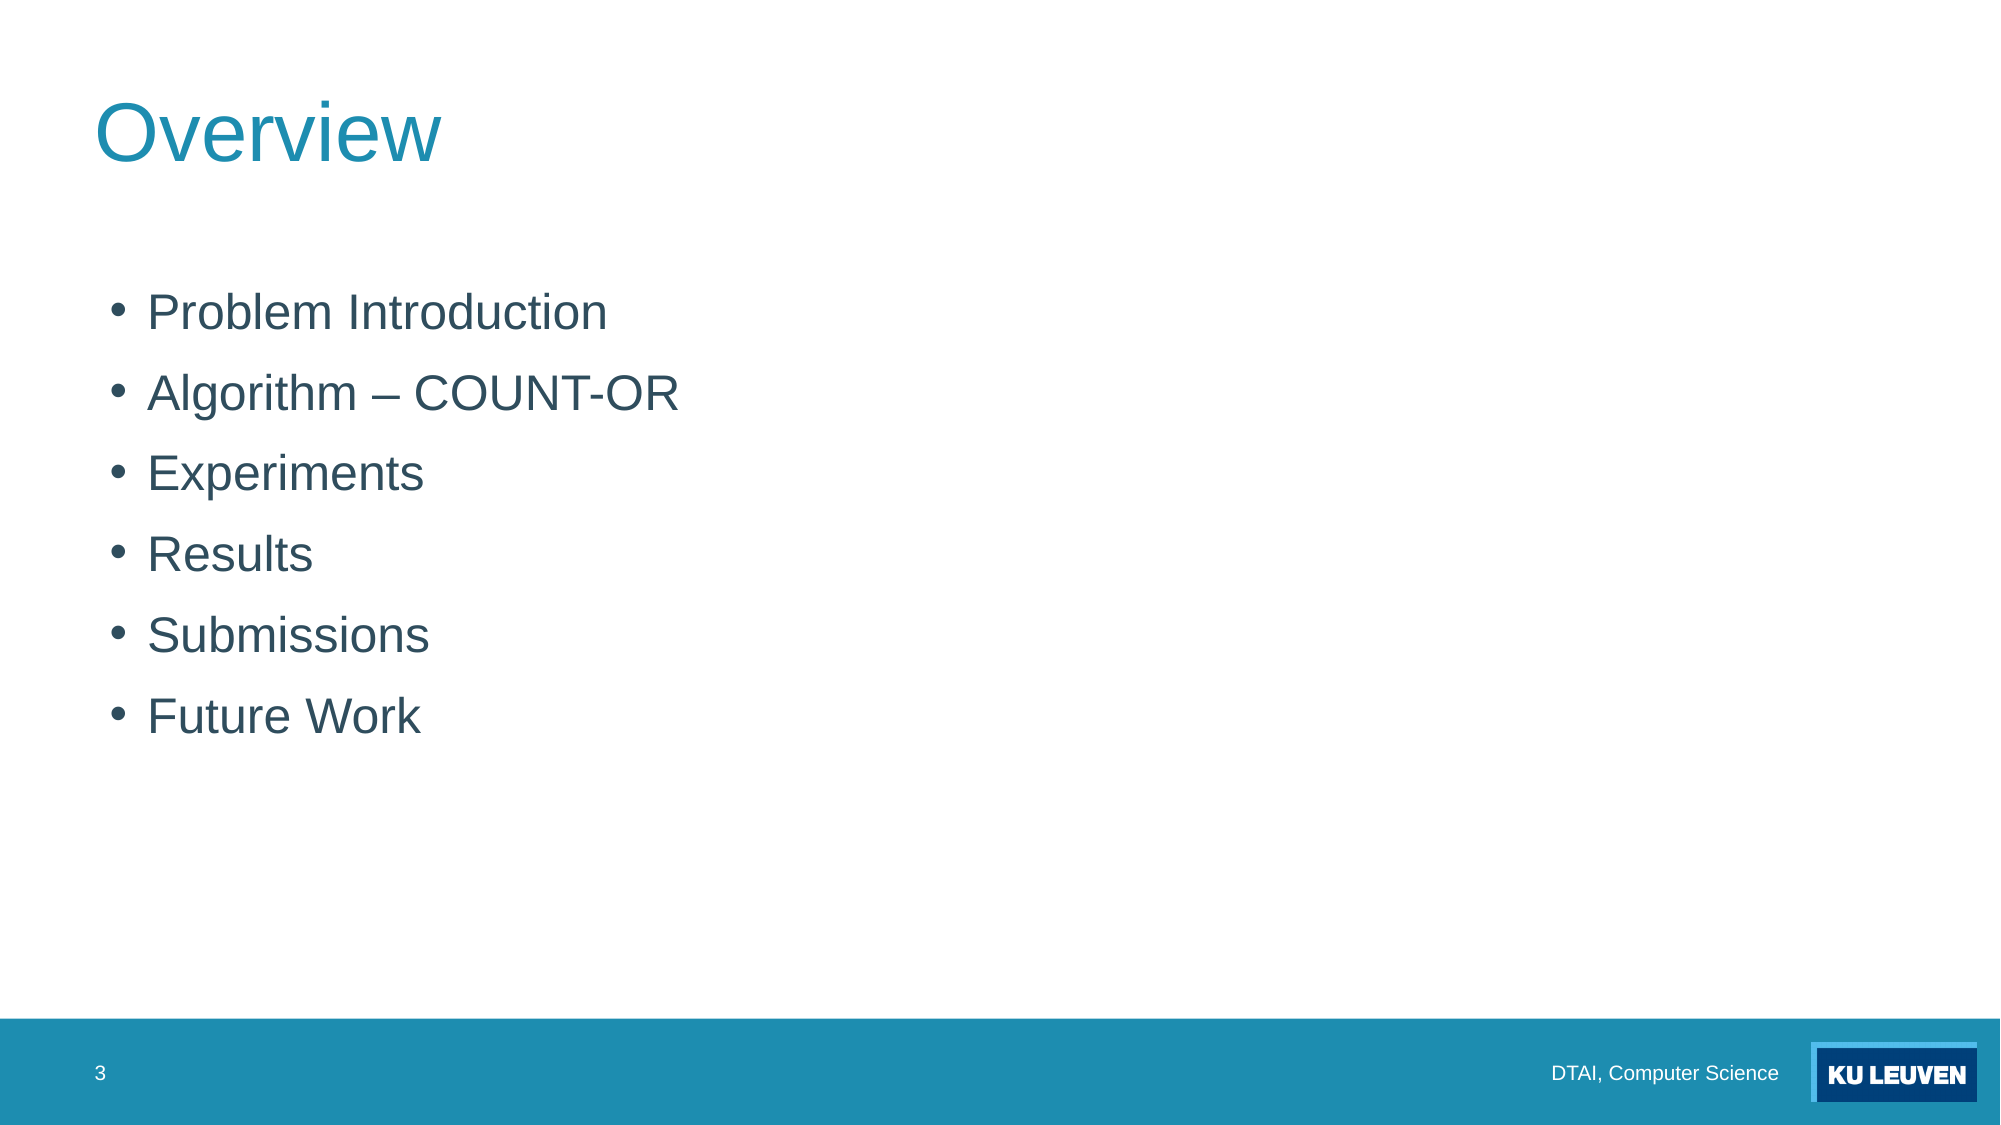

# Overview
Problem Introduction
Algorithm – COUNT-OR
Experiments
Results
Submissions
Future Work
3
DTAI, Computer Science